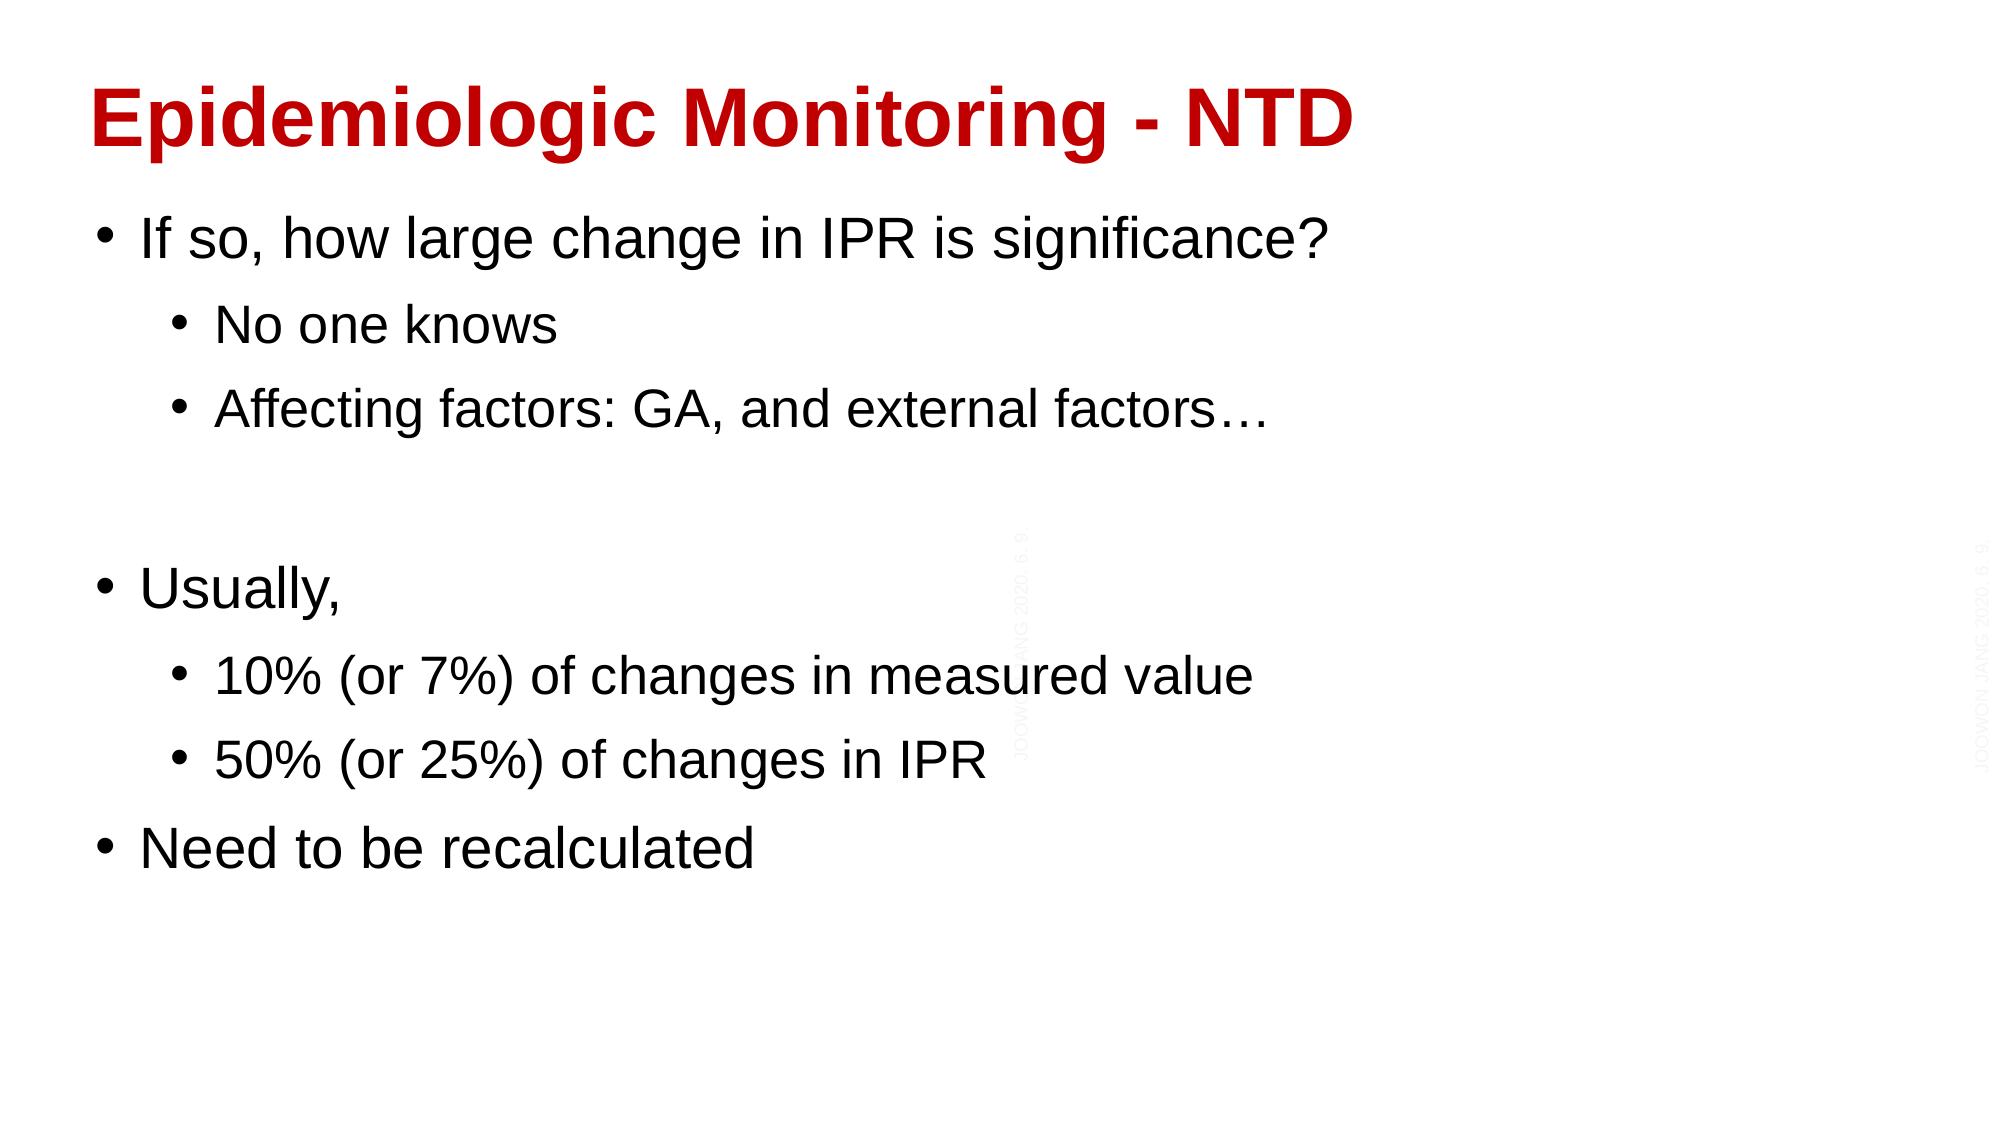

Epidemiologic Monitoring - NTD
If so, how large change in IPR is significance?
No one knows
Affecting factors: GA, and external factors…

Usually,
10% (or 7%) of changes in measured value
50% (or 25%) of changes in IPR
Need to be recalculated